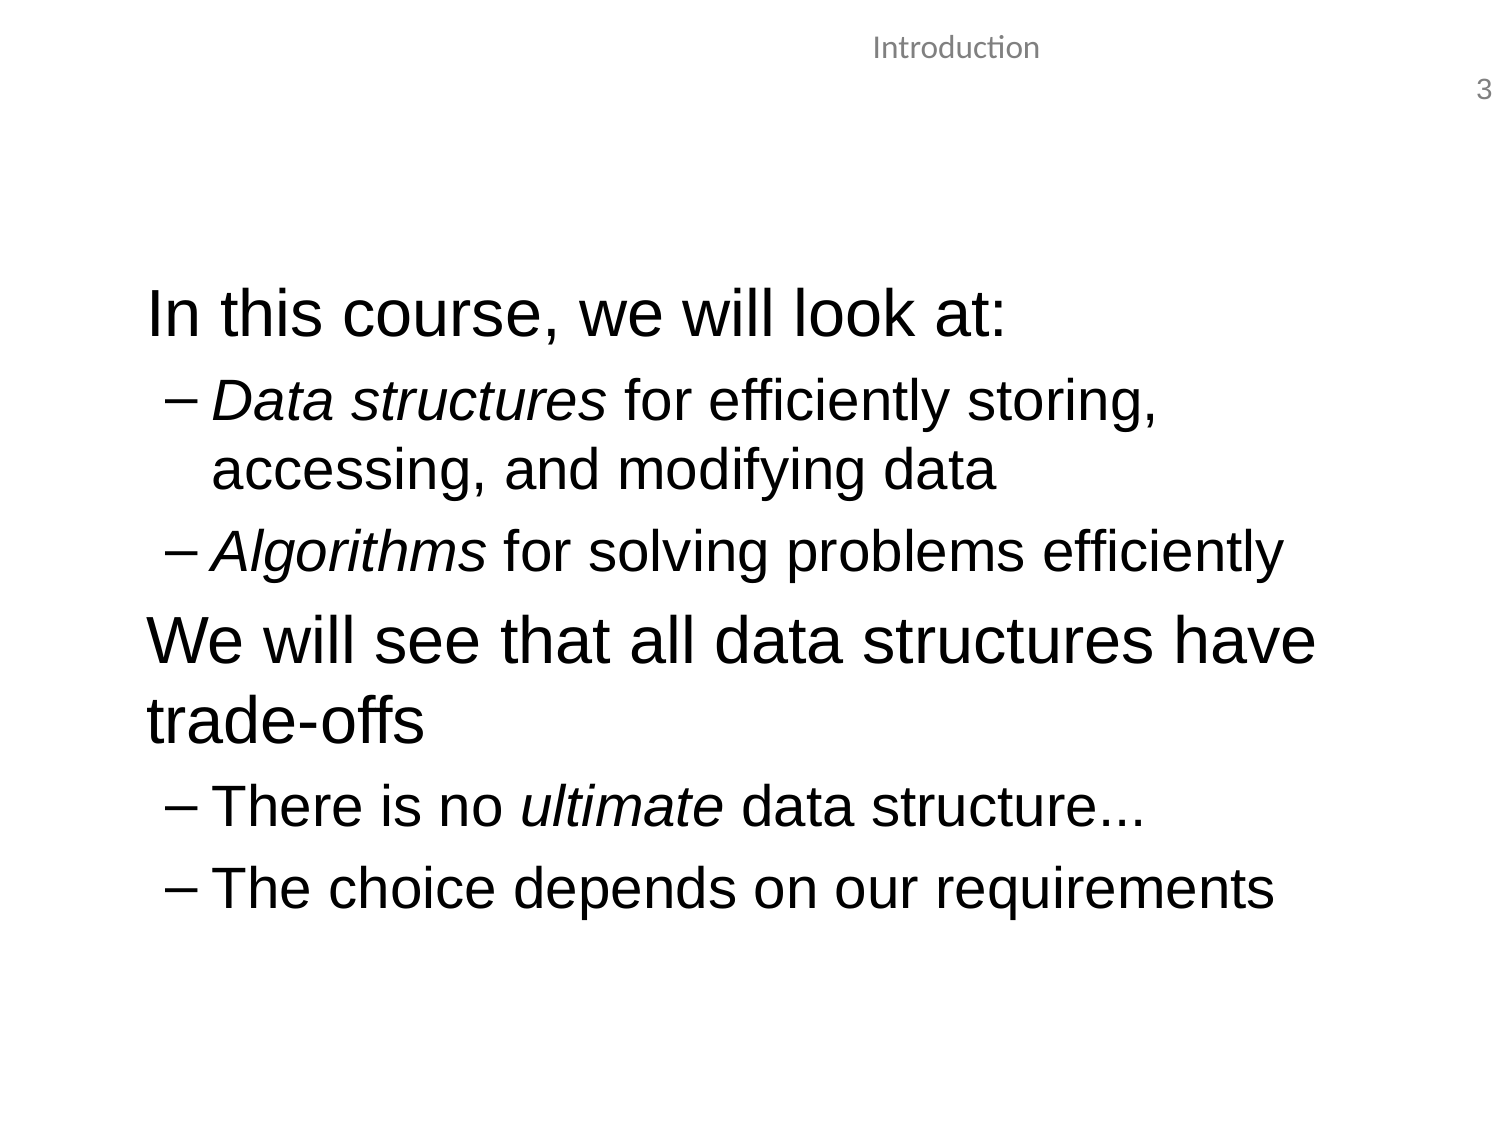

In this course, we will look at:
Data structures for efficiently storing, accessing, and modifying data
Algorithms for solving problems efficiently
	We will see that all data structures have trade-offs
There is no ultimate data structure...
The choice depends on our requirements